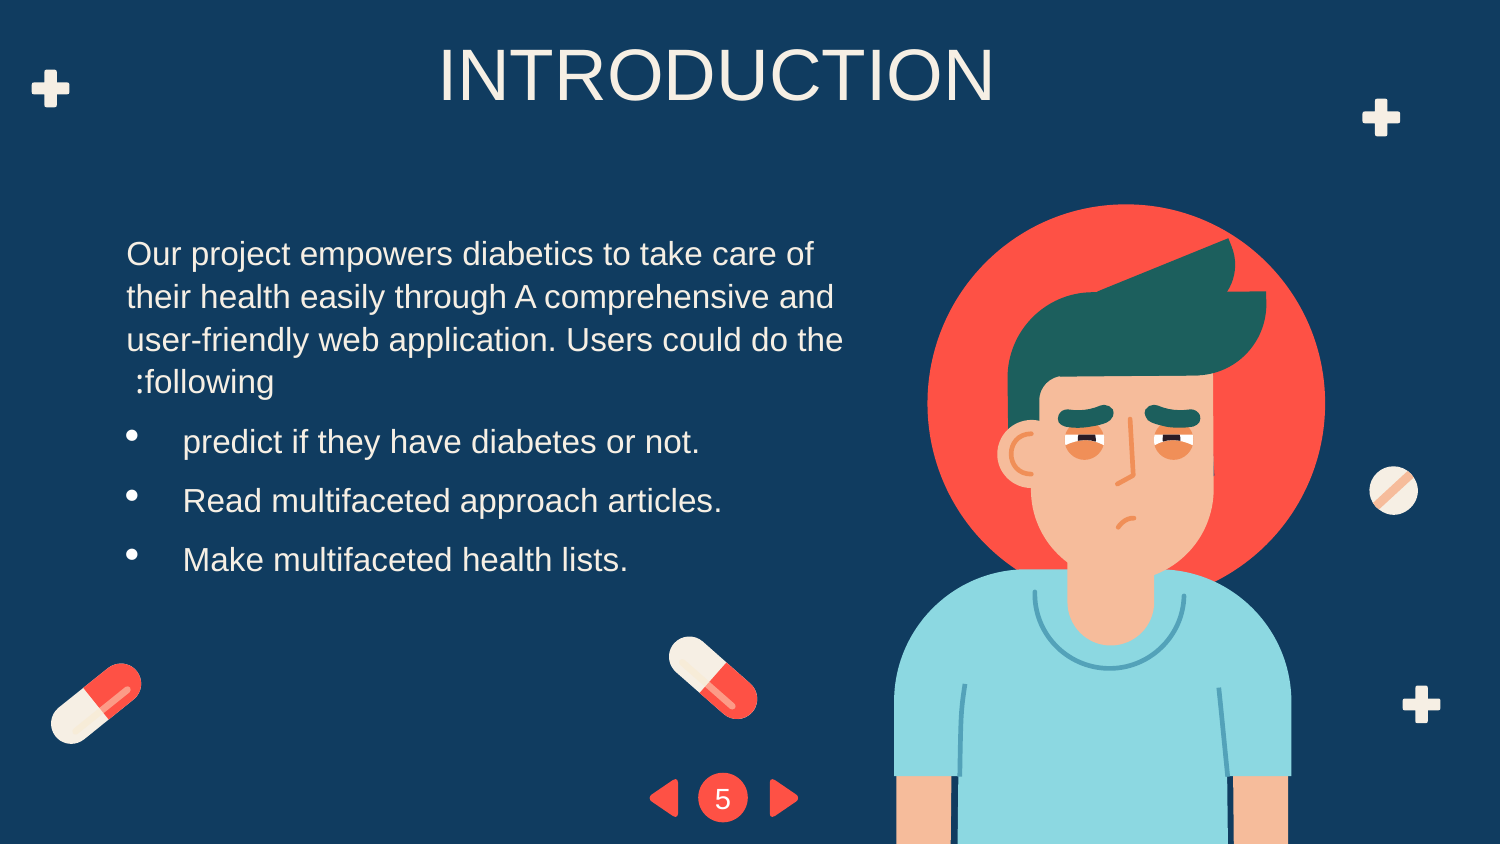

# INTRODUCTION

Our project empowers diabetics to take care of their health easily through A comprehensive and user-friendly web application. Users could do the following:
predict if they have diabetes or not.
Read multifaceted approach articles.
Make multifaceted health lists.

5